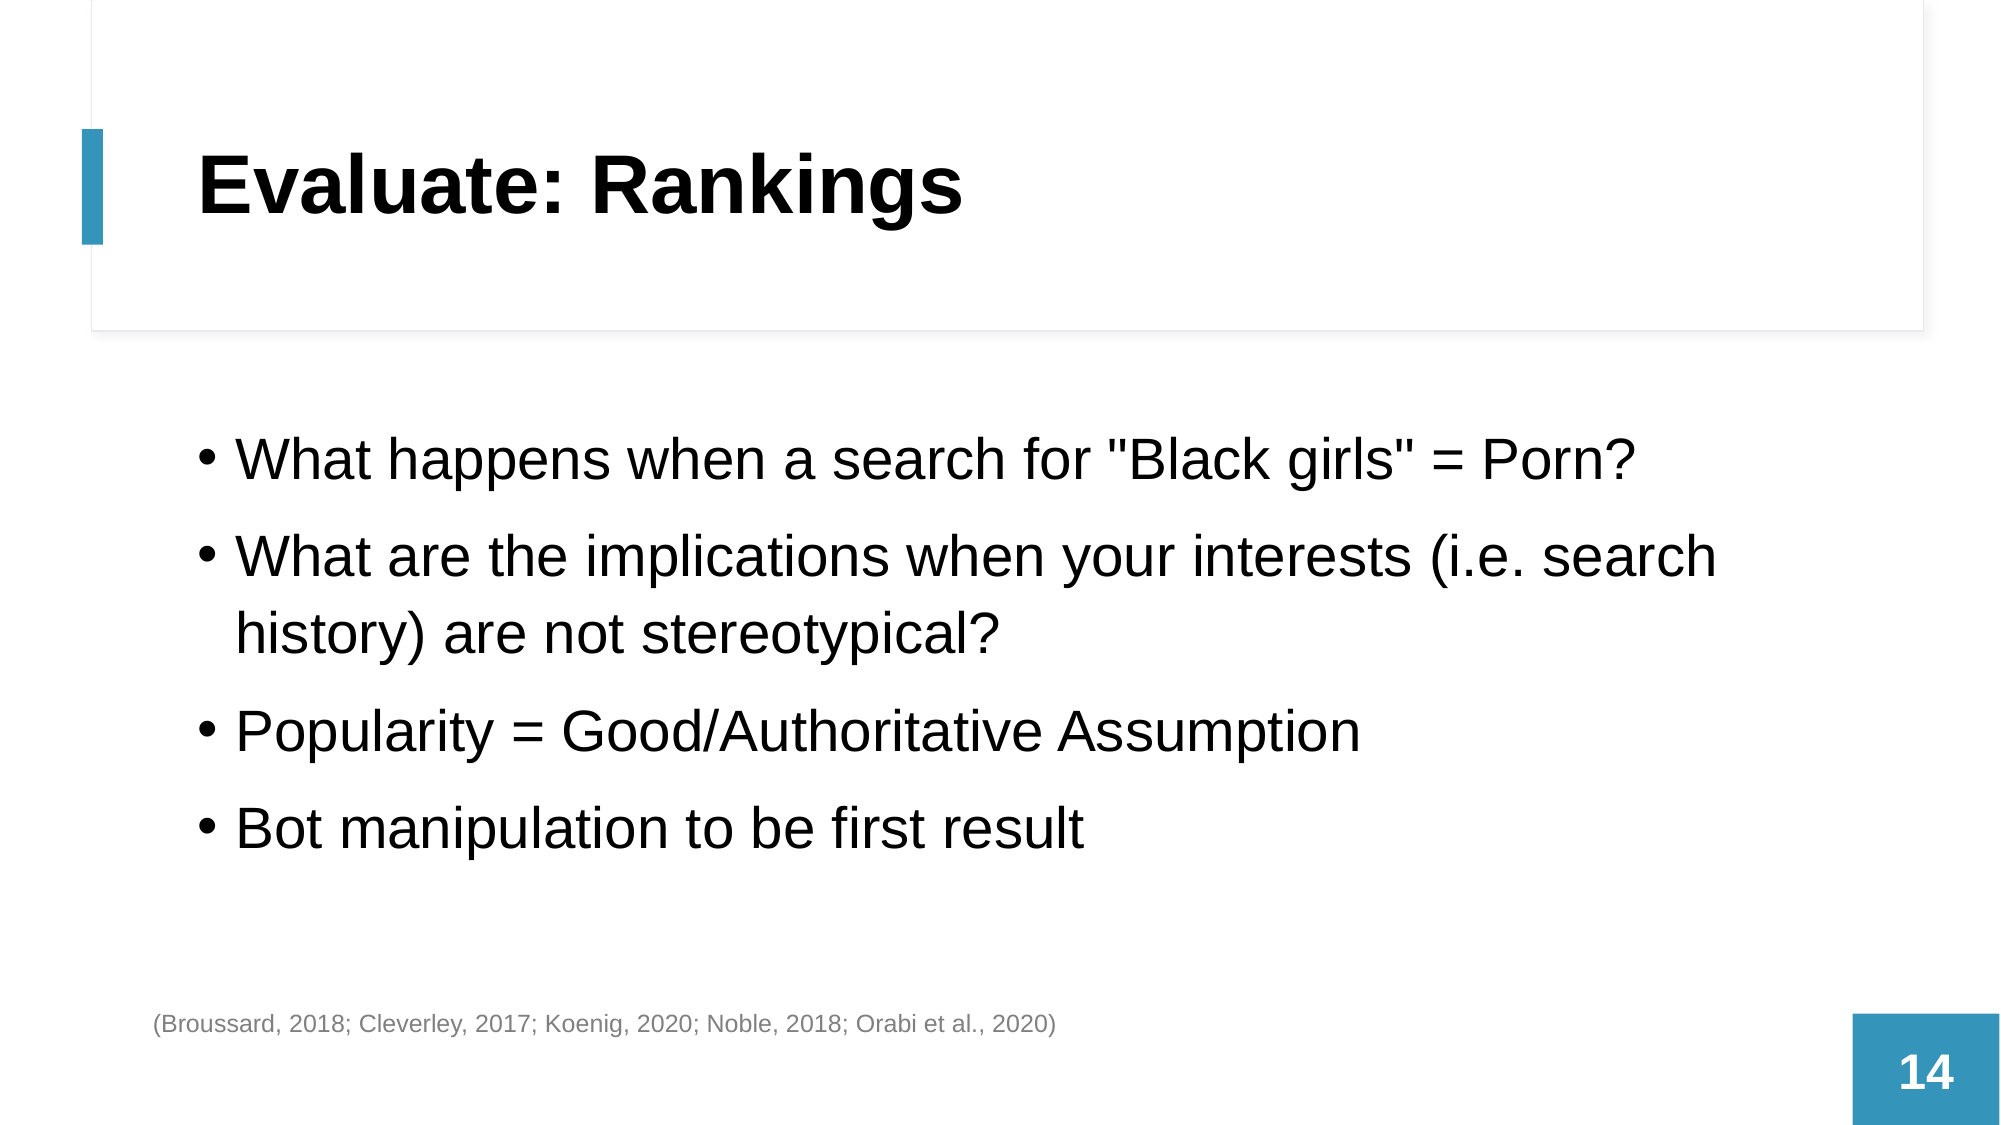

# Evaluate: Rankings
What happens when a search for "Black girls" = Porn?
What are the implications when your interests (i.e. search history) are not stereotypical?
Popularity = Good/Authoritative Assumption
Bot manipulation to be first result
(Broussard, 2018; Cleverley, 2017; Koenig, 2020; Noble, 2018; Orabi et al., 2020)
14